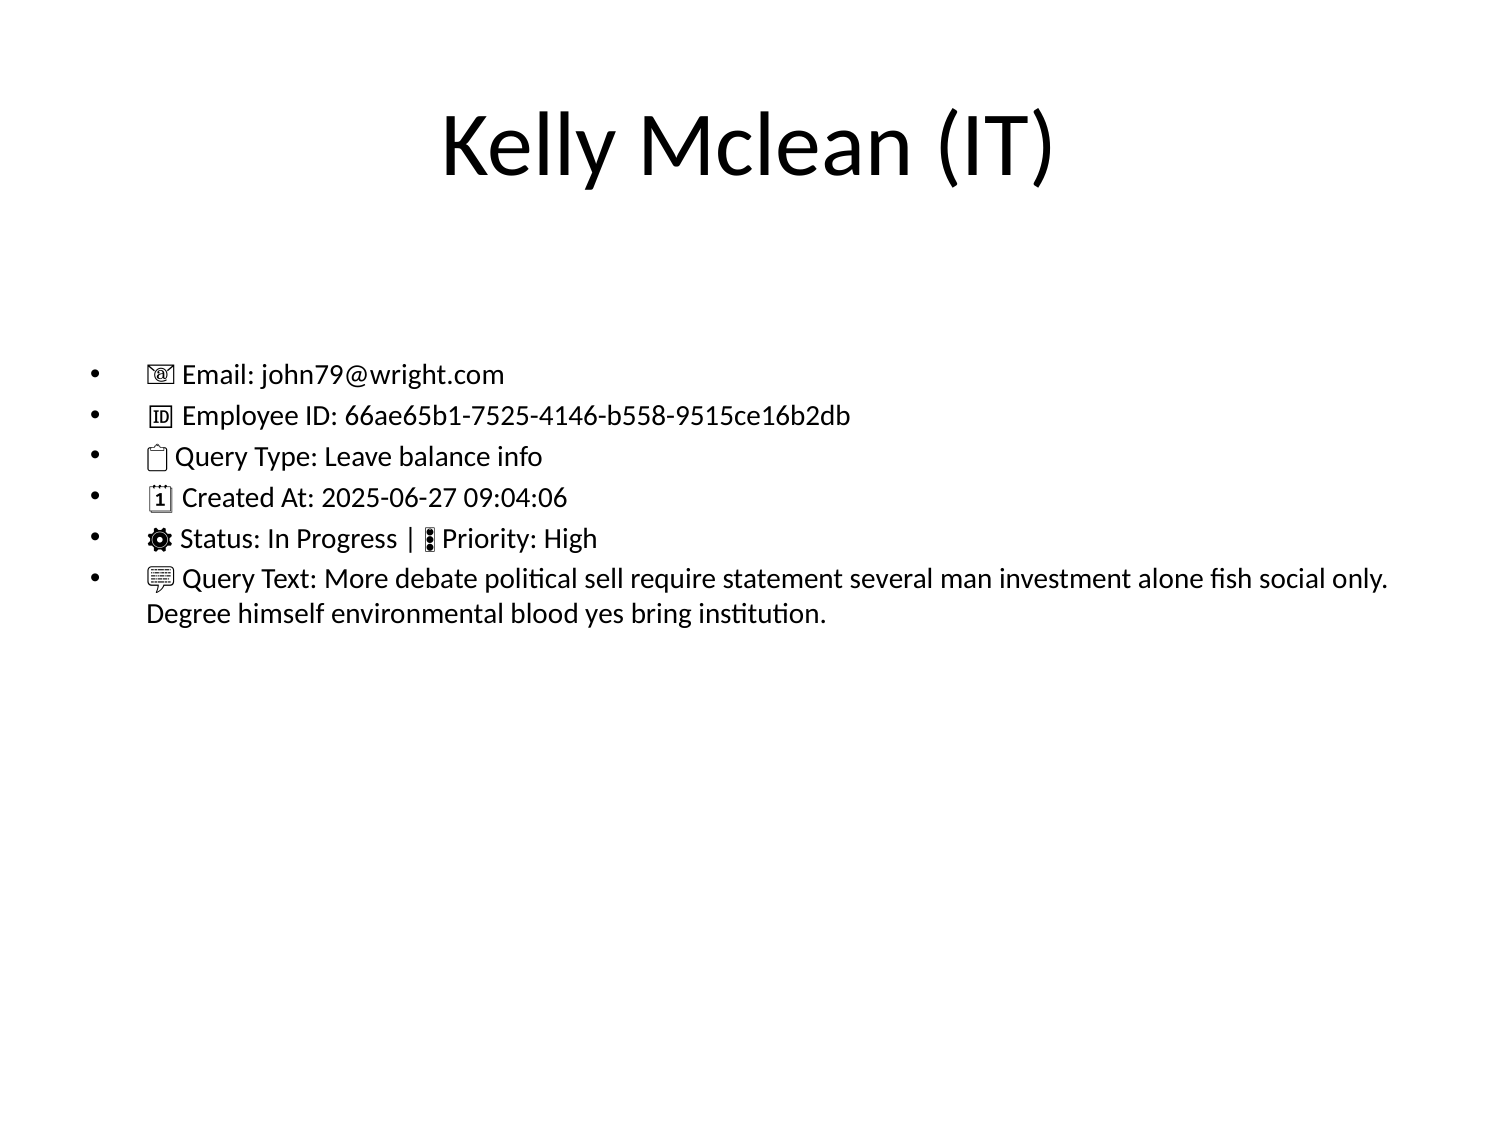

# Kelly Mclean (IT)

📧 Email: john79@wright.com
🆔 Employee ID: 66ae65b1-7525-4146-b558-9515ce16b2db
📋 Query Type: Leave balance info
🗓 Created At: 2025-06-27 09:04:06
⚙ Status: In Progress | 🚦 Priority: High
💬 Query Text: More debate political sell require statement several man investment alone fish social only. Degree himself environmental blood yes bring institution.